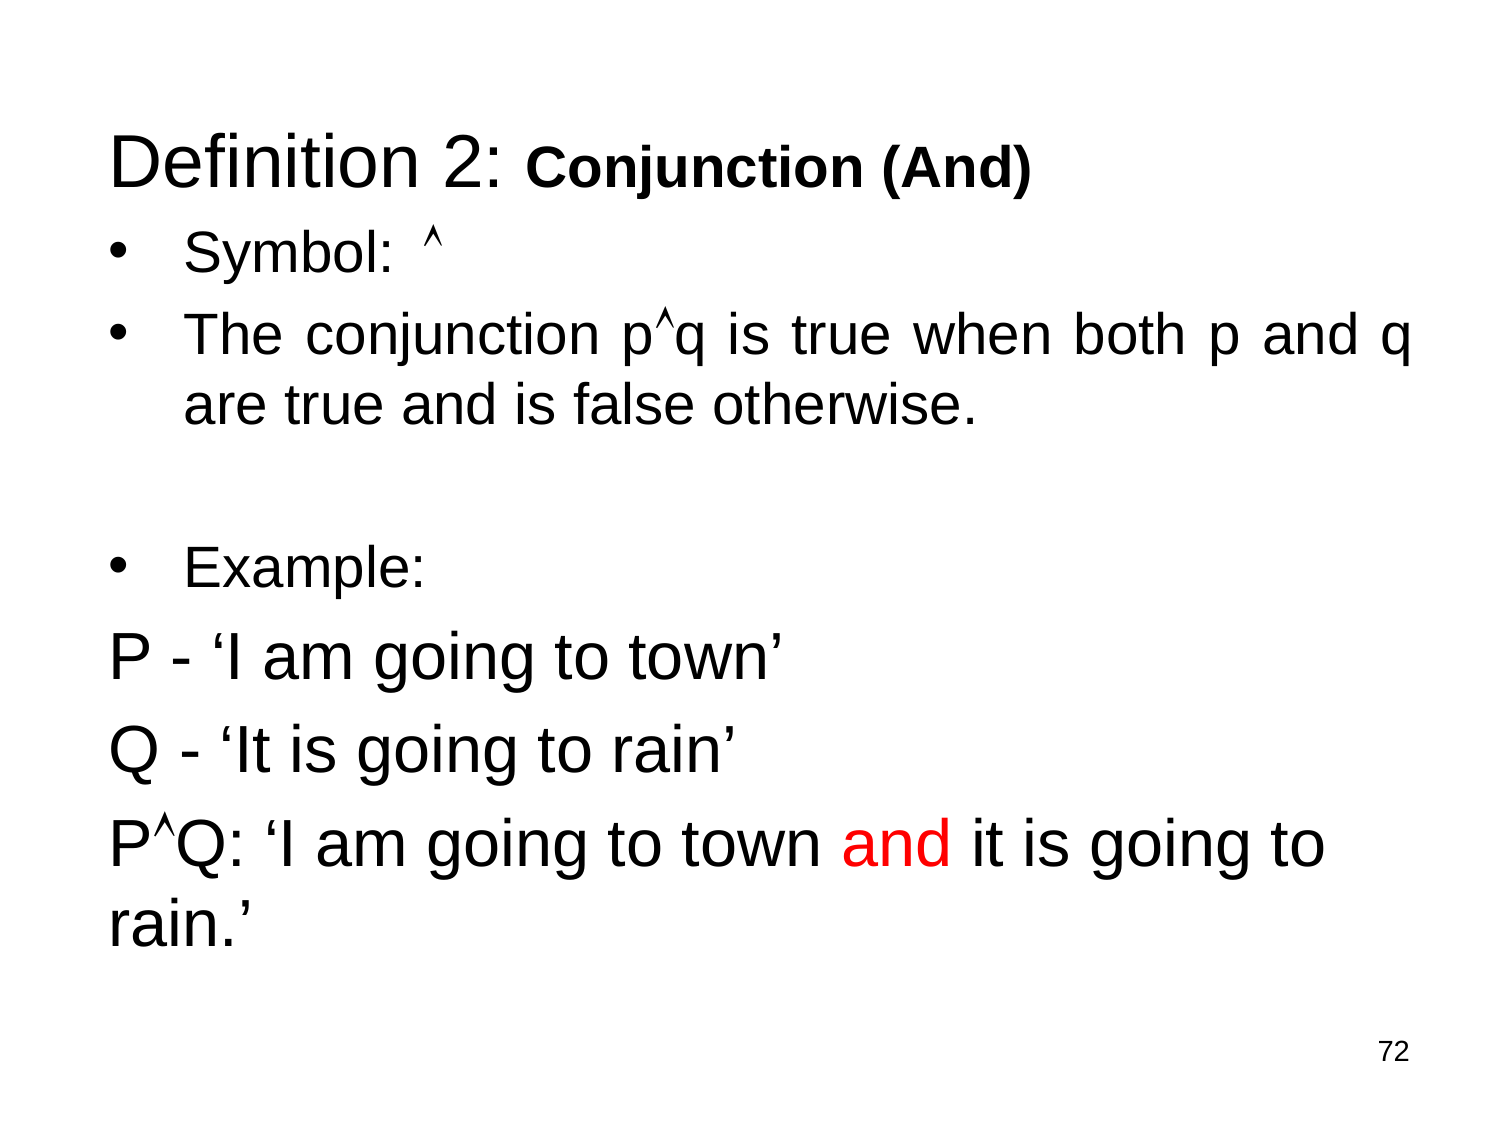

Definition 2: Conjunction (And)
Symbol: ∧
The conjunction p∧q is true when both p and q are true and is false otherwise.

Example:
P - ‘I am going to town’
Q - ‘It is going to rain’
P∧Q: ‘I am going to town and it is going to rain.’

72